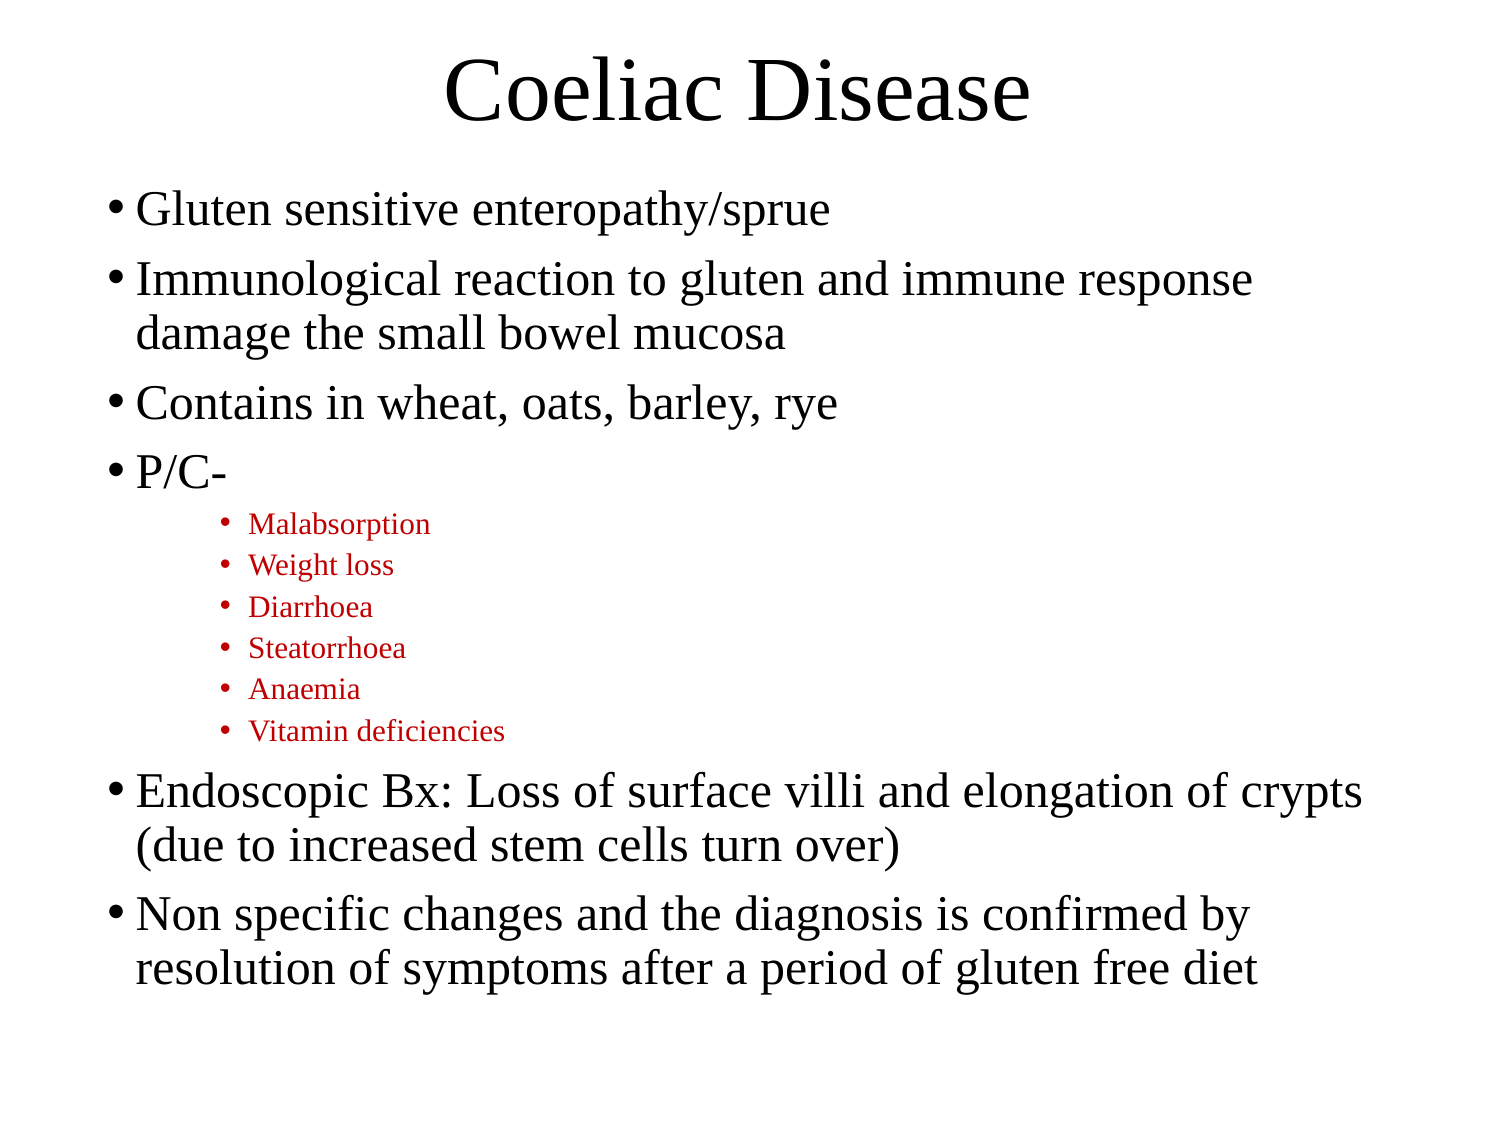

Coeliac Disease
Gluten sensitive enteropathy/sprue
Immunological reaction to gluten and immune response damage the small bowel mucosa
Contains in wheat, oats, barley, rye
P/C-
Malabsorption
Weight loss
Diarrhoea
Steatorrhoea
Anaemia
Vitamin deficiencies
Endoscopic Bx: Loss of surface villi and elongation of crypts (due to increased stem cells turn over)
Non specific changes and the diagnosis is confirmed by resolution of symptoms after a period of gluten free diet